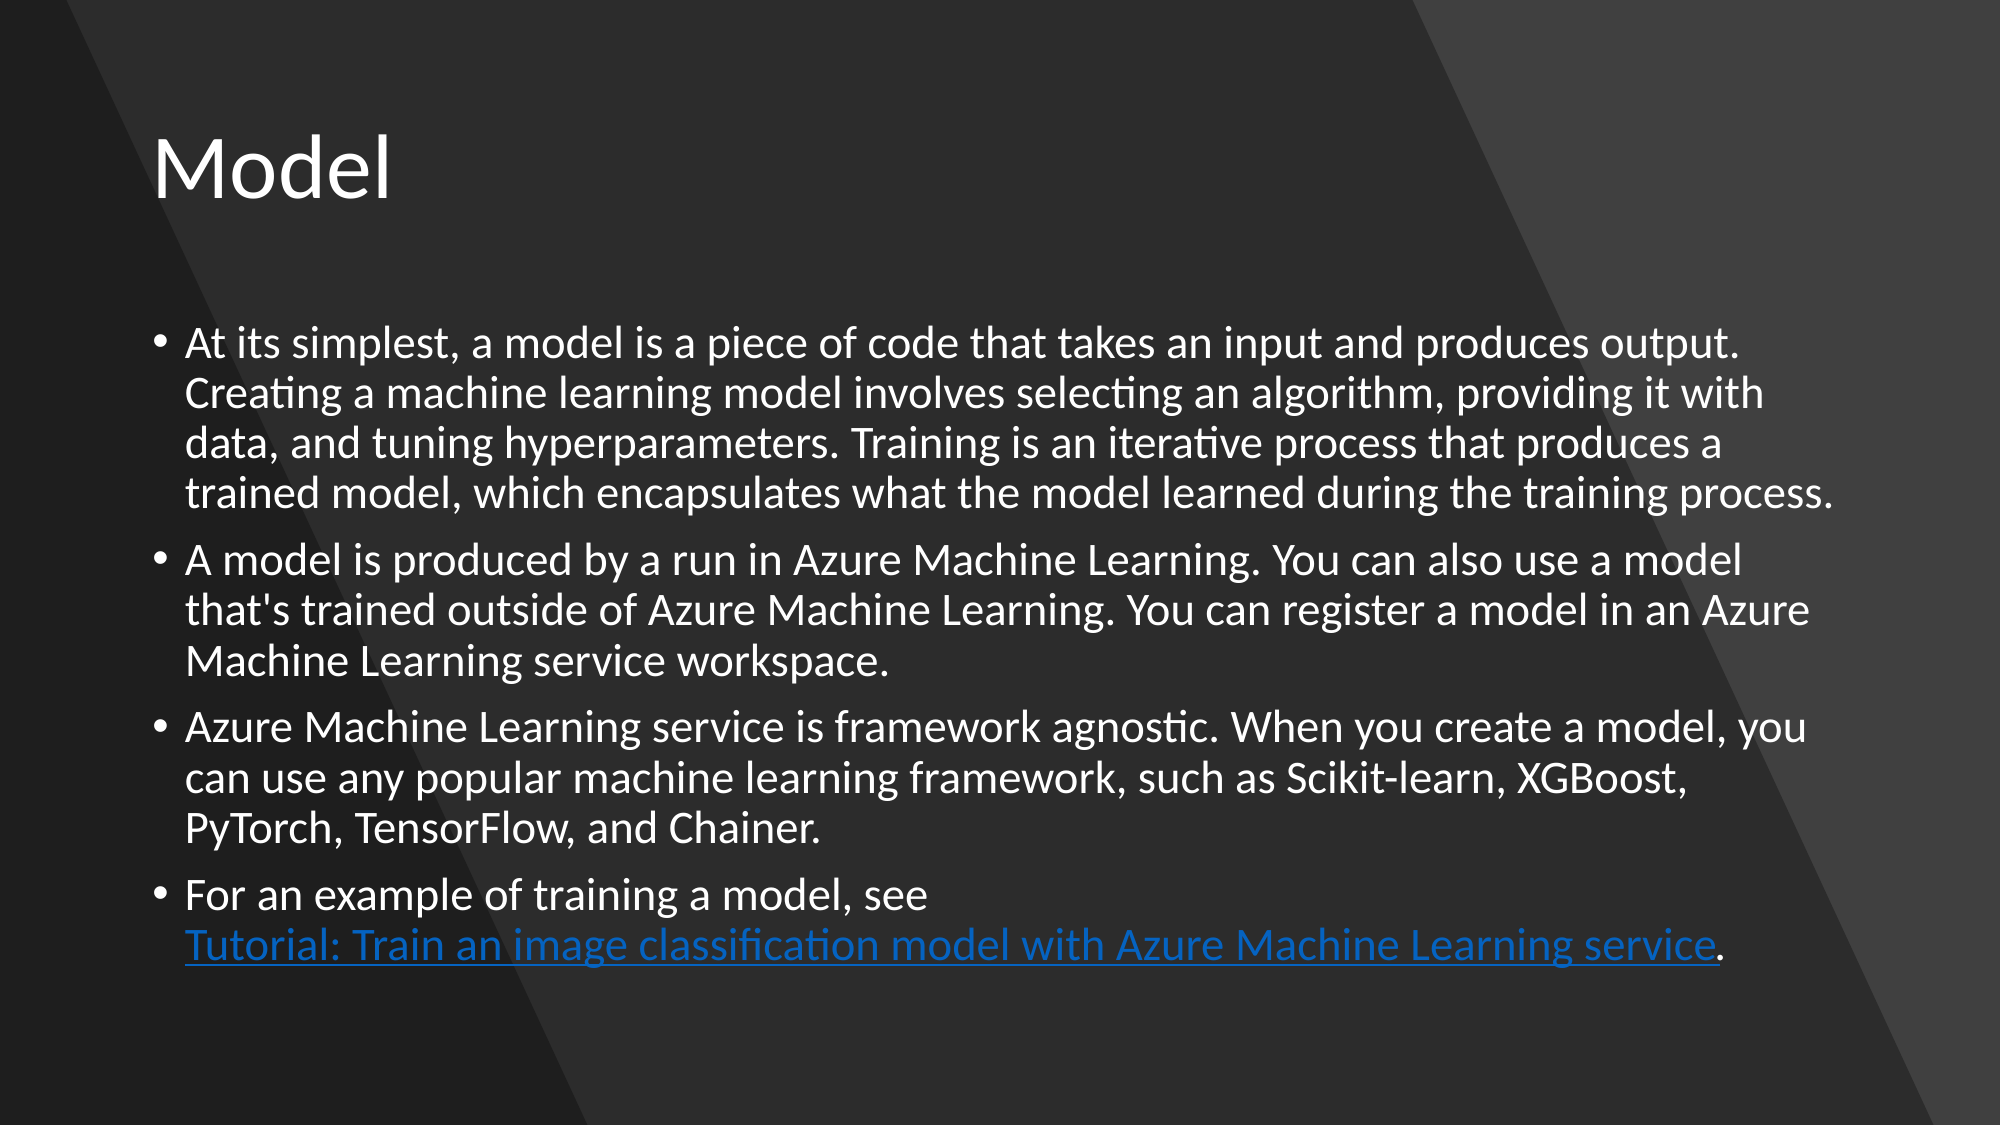

# Model

At its simplest, a model is a piece of code that takes an input and produces output. Creating a machine learning model involves selecting an algorithm, providing it with data, and tuning hyperparameters. Training is an iterative process that produces a trained model, which encapsulates what the model learned during the training process.
A model is produced by a run in Azure Machine Learning. You can also use a model that's trained outside of Azure Machine Learning. You can register a model in an Azure Machine Learning service workspace.
Azure Machine Learning service is framework agnostic. When you create a model, you can use any popular machine learning framework, such as Scikit-learn, XGBoost, PyTorch, TensorFlow, and Chainer.
For an example of training a model, see Tutorial: Train an image classification model with Azure Machine Learning service.